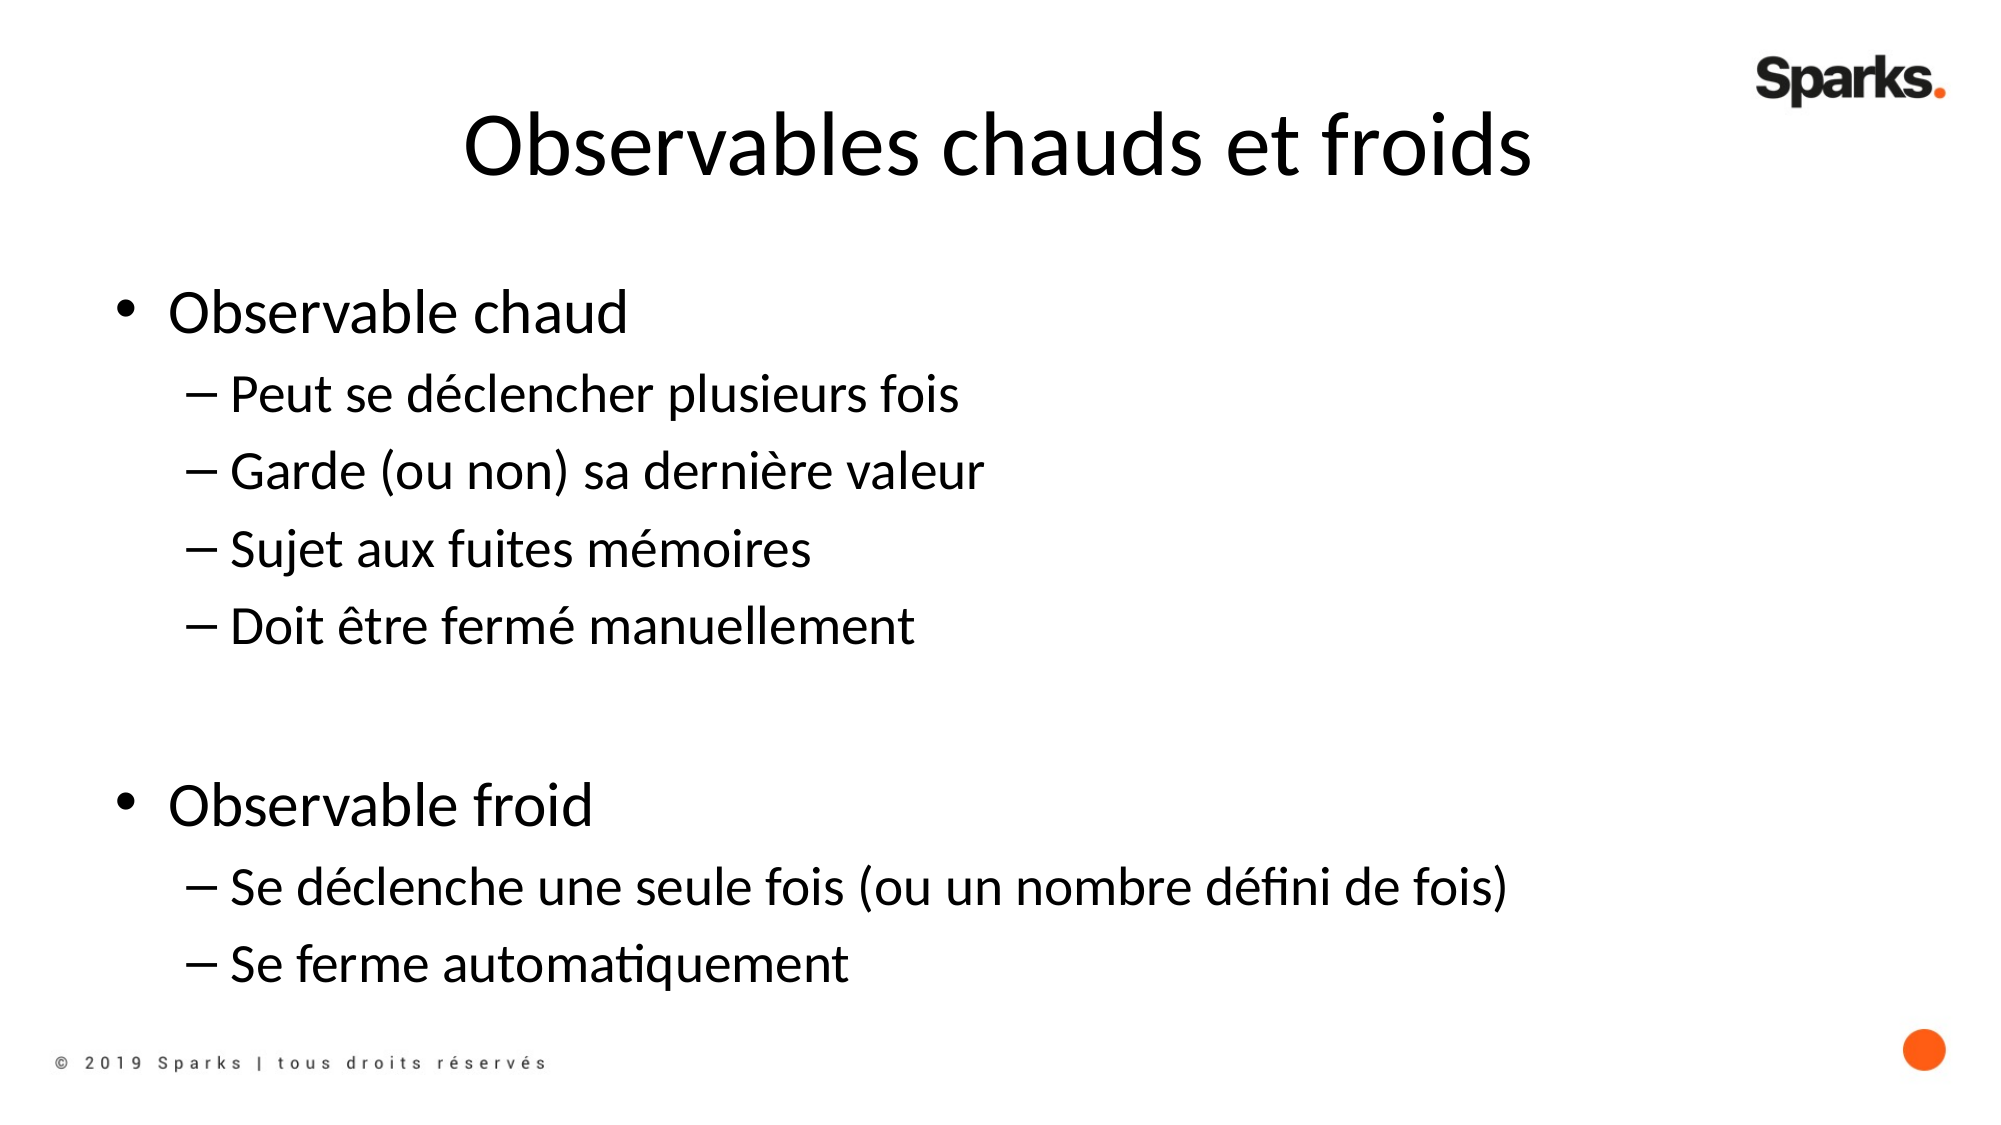

# Observables chauds et froids
Observable chaud
Peut se déclencher plusieurs fois
Garde (ou non) sa dernière valeur
Sujet aux fuites mémoires
Doit être fermé manuellement

Observable froid
Se déclenche une seule fois (ou un nombre défini de fois)
Se ferme automatiquement